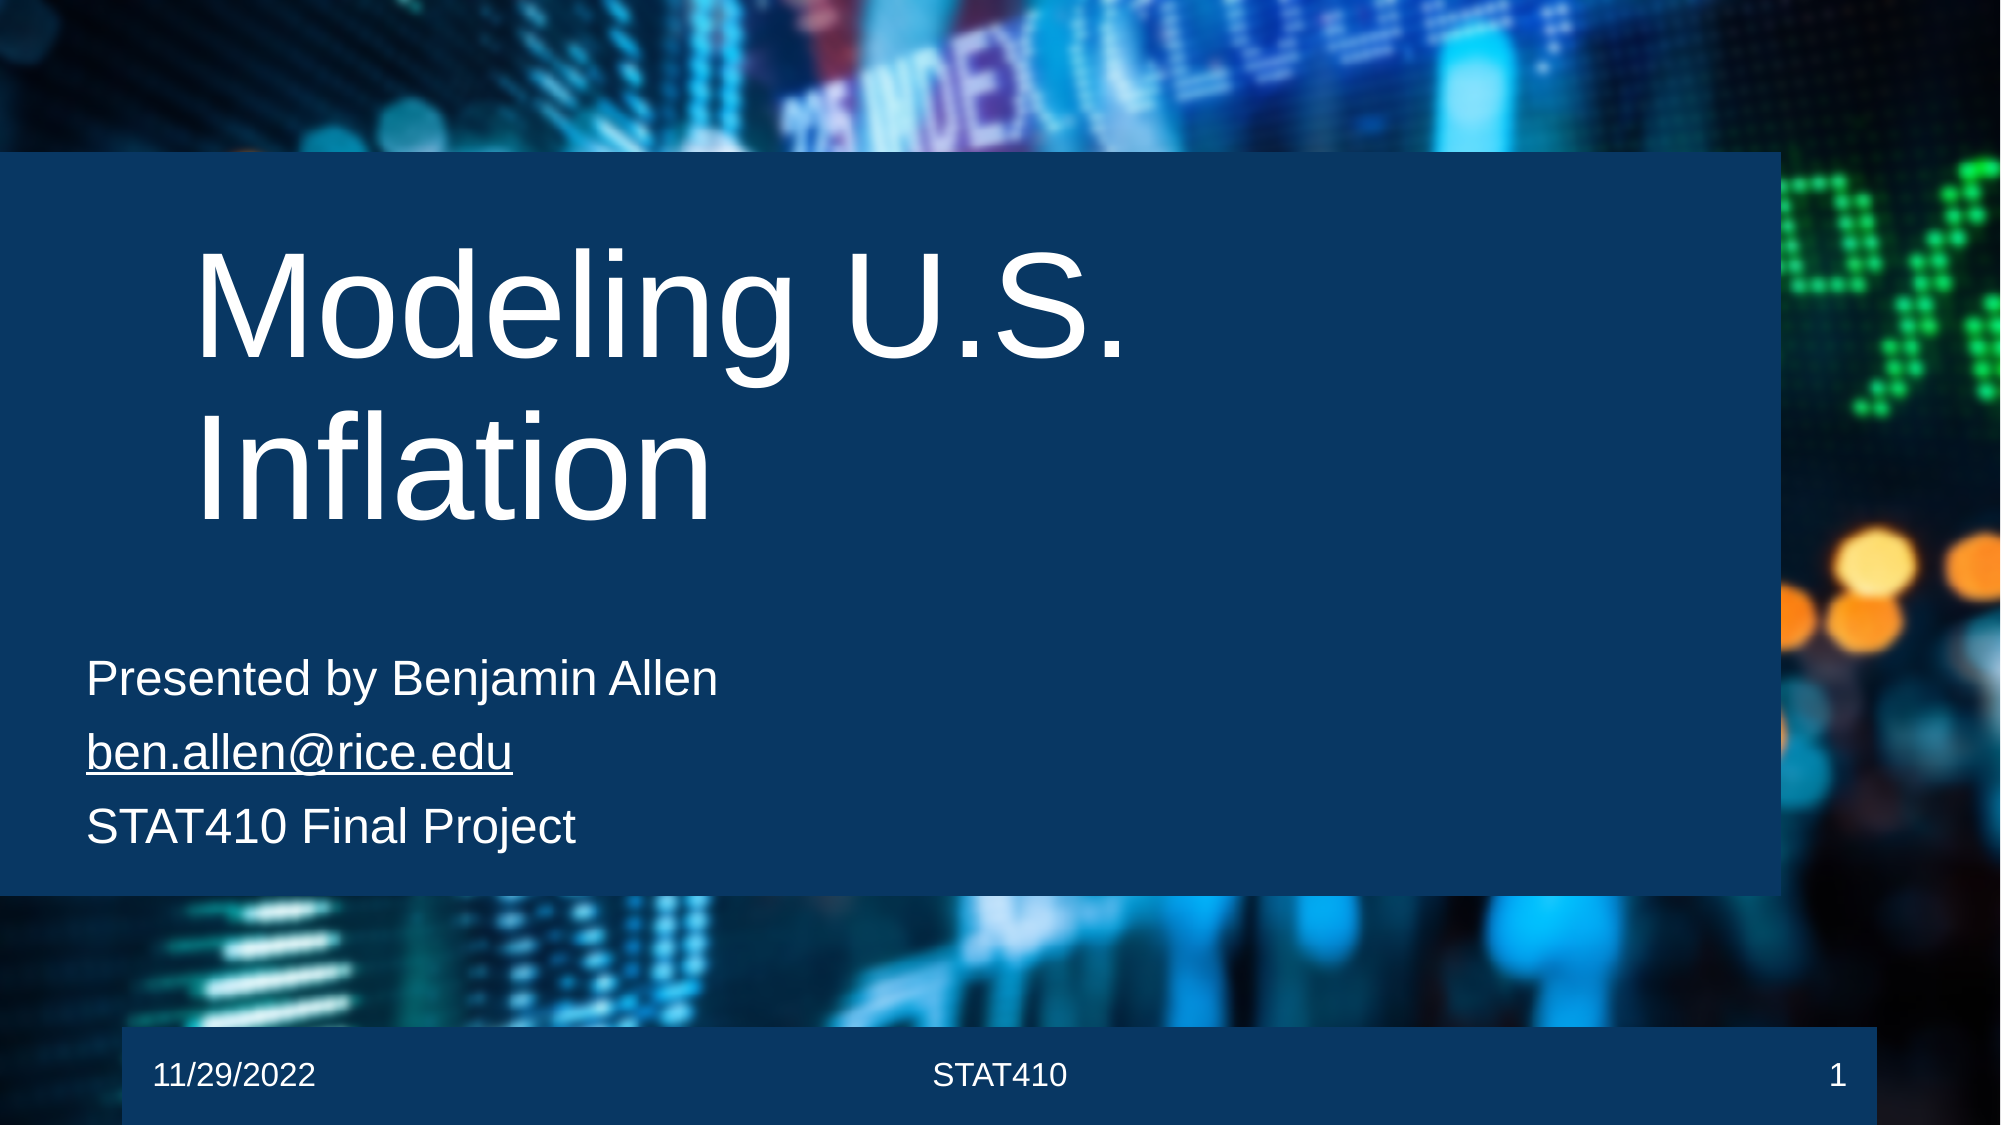

# Modeling U.S. Inflation
Presented by Benjamin Allen
ben.allen@rice.edu
STAT410 Final Project
11/29/2022
STAT410
1